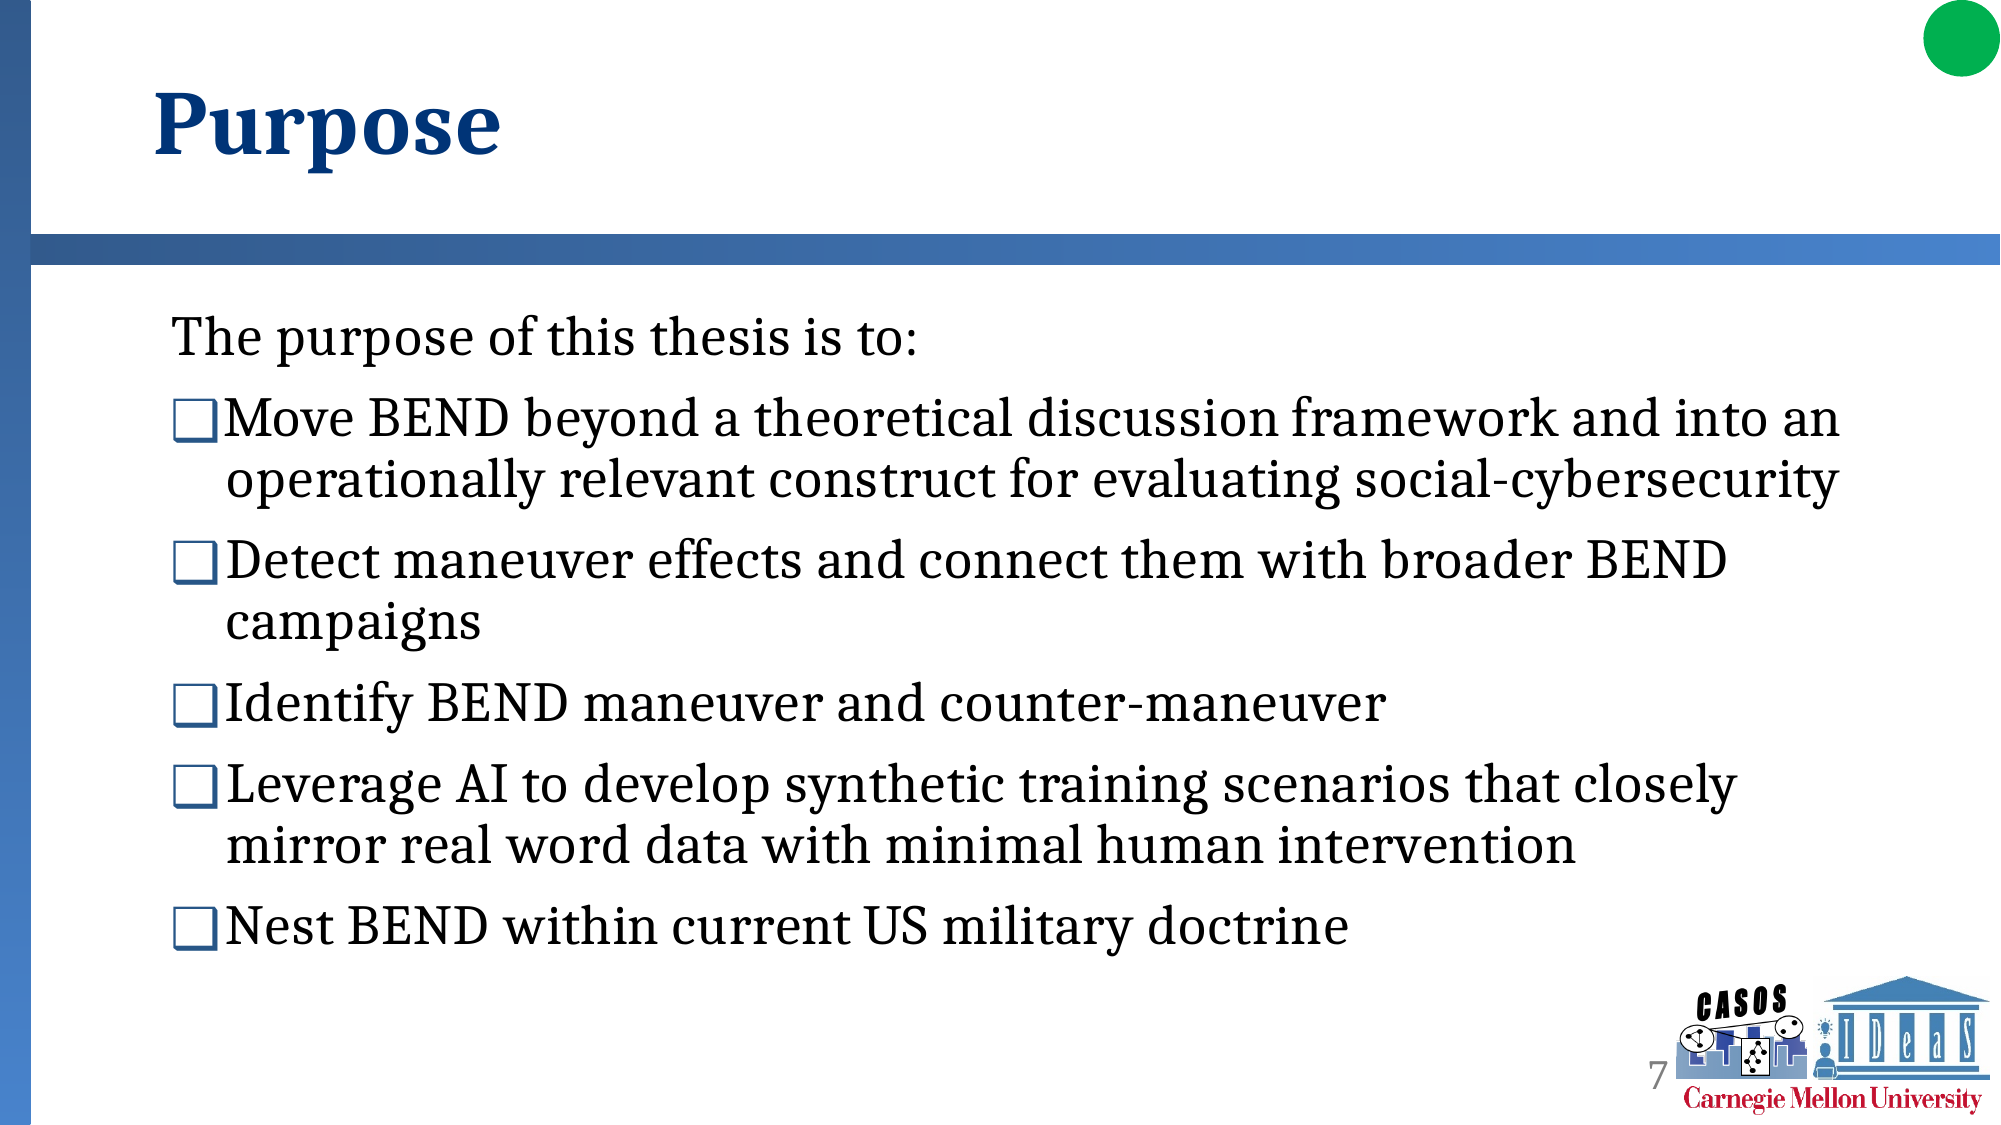

# Purpose
The purpose of this thesis is to:
Move BEND beyond a theoretical discussion framework and into an operationally relevant construct for evaluating social-cybersecurity
Detect maneuver effects and connect them with broader BEND campaigns
Identify BEND maneuver and counter-maneuver
Leverage AI to develop synthetic training scenarios that closely mirror real word data with minimal human intervention
Nest BEND within current US military doctrine

7